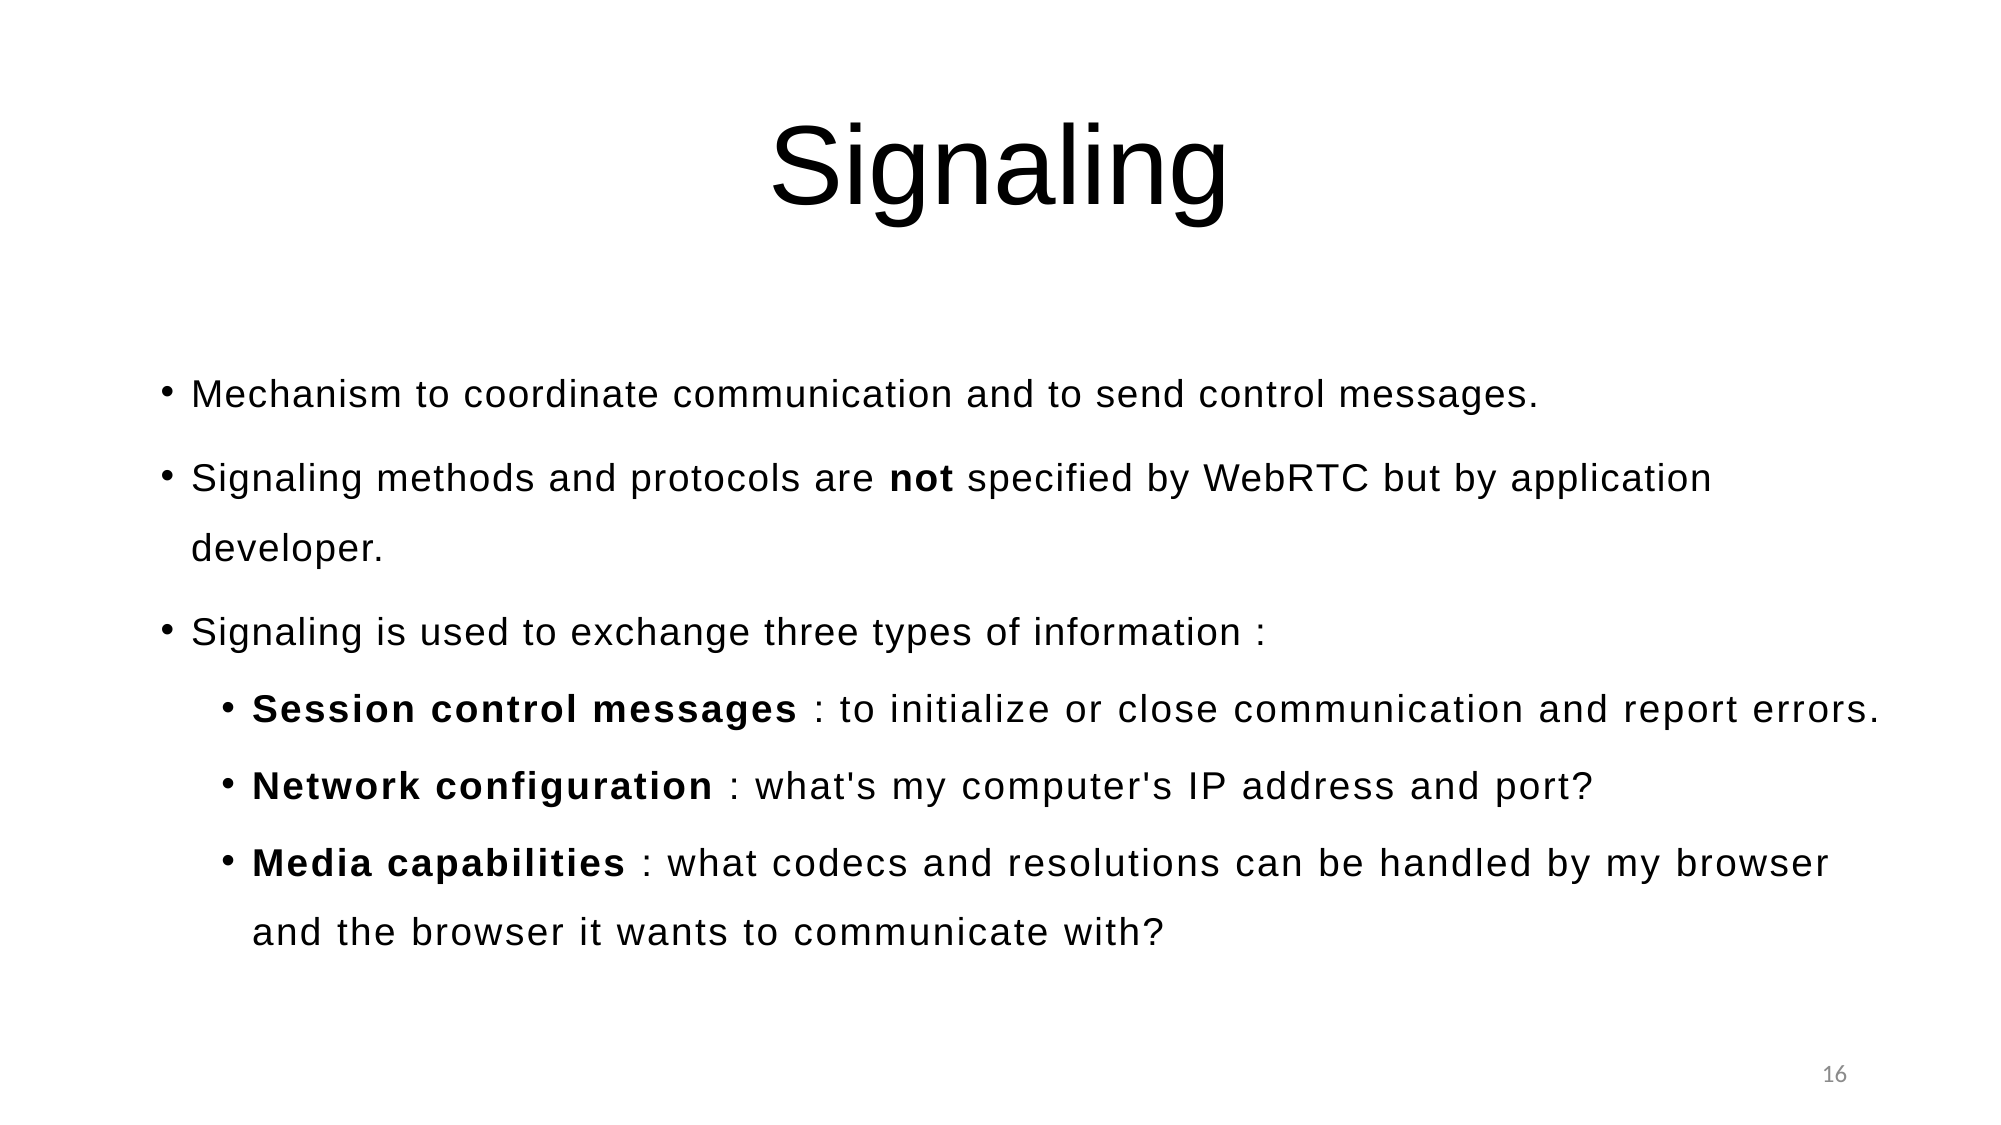

# Signaling
Mechanism to coordinate communication and to send control messages.
Signaling methods and protocols are not specified by WebRTC but by application developer.
Signaling is used to exchange three types of information :
Session control messages : to initialize or close communication and report errors.
Network configuration : what's my computer's IP address and port?
Media capabilities : what codecs and resolutions can be handled by my browser and the browser it wants to communicate with?

16